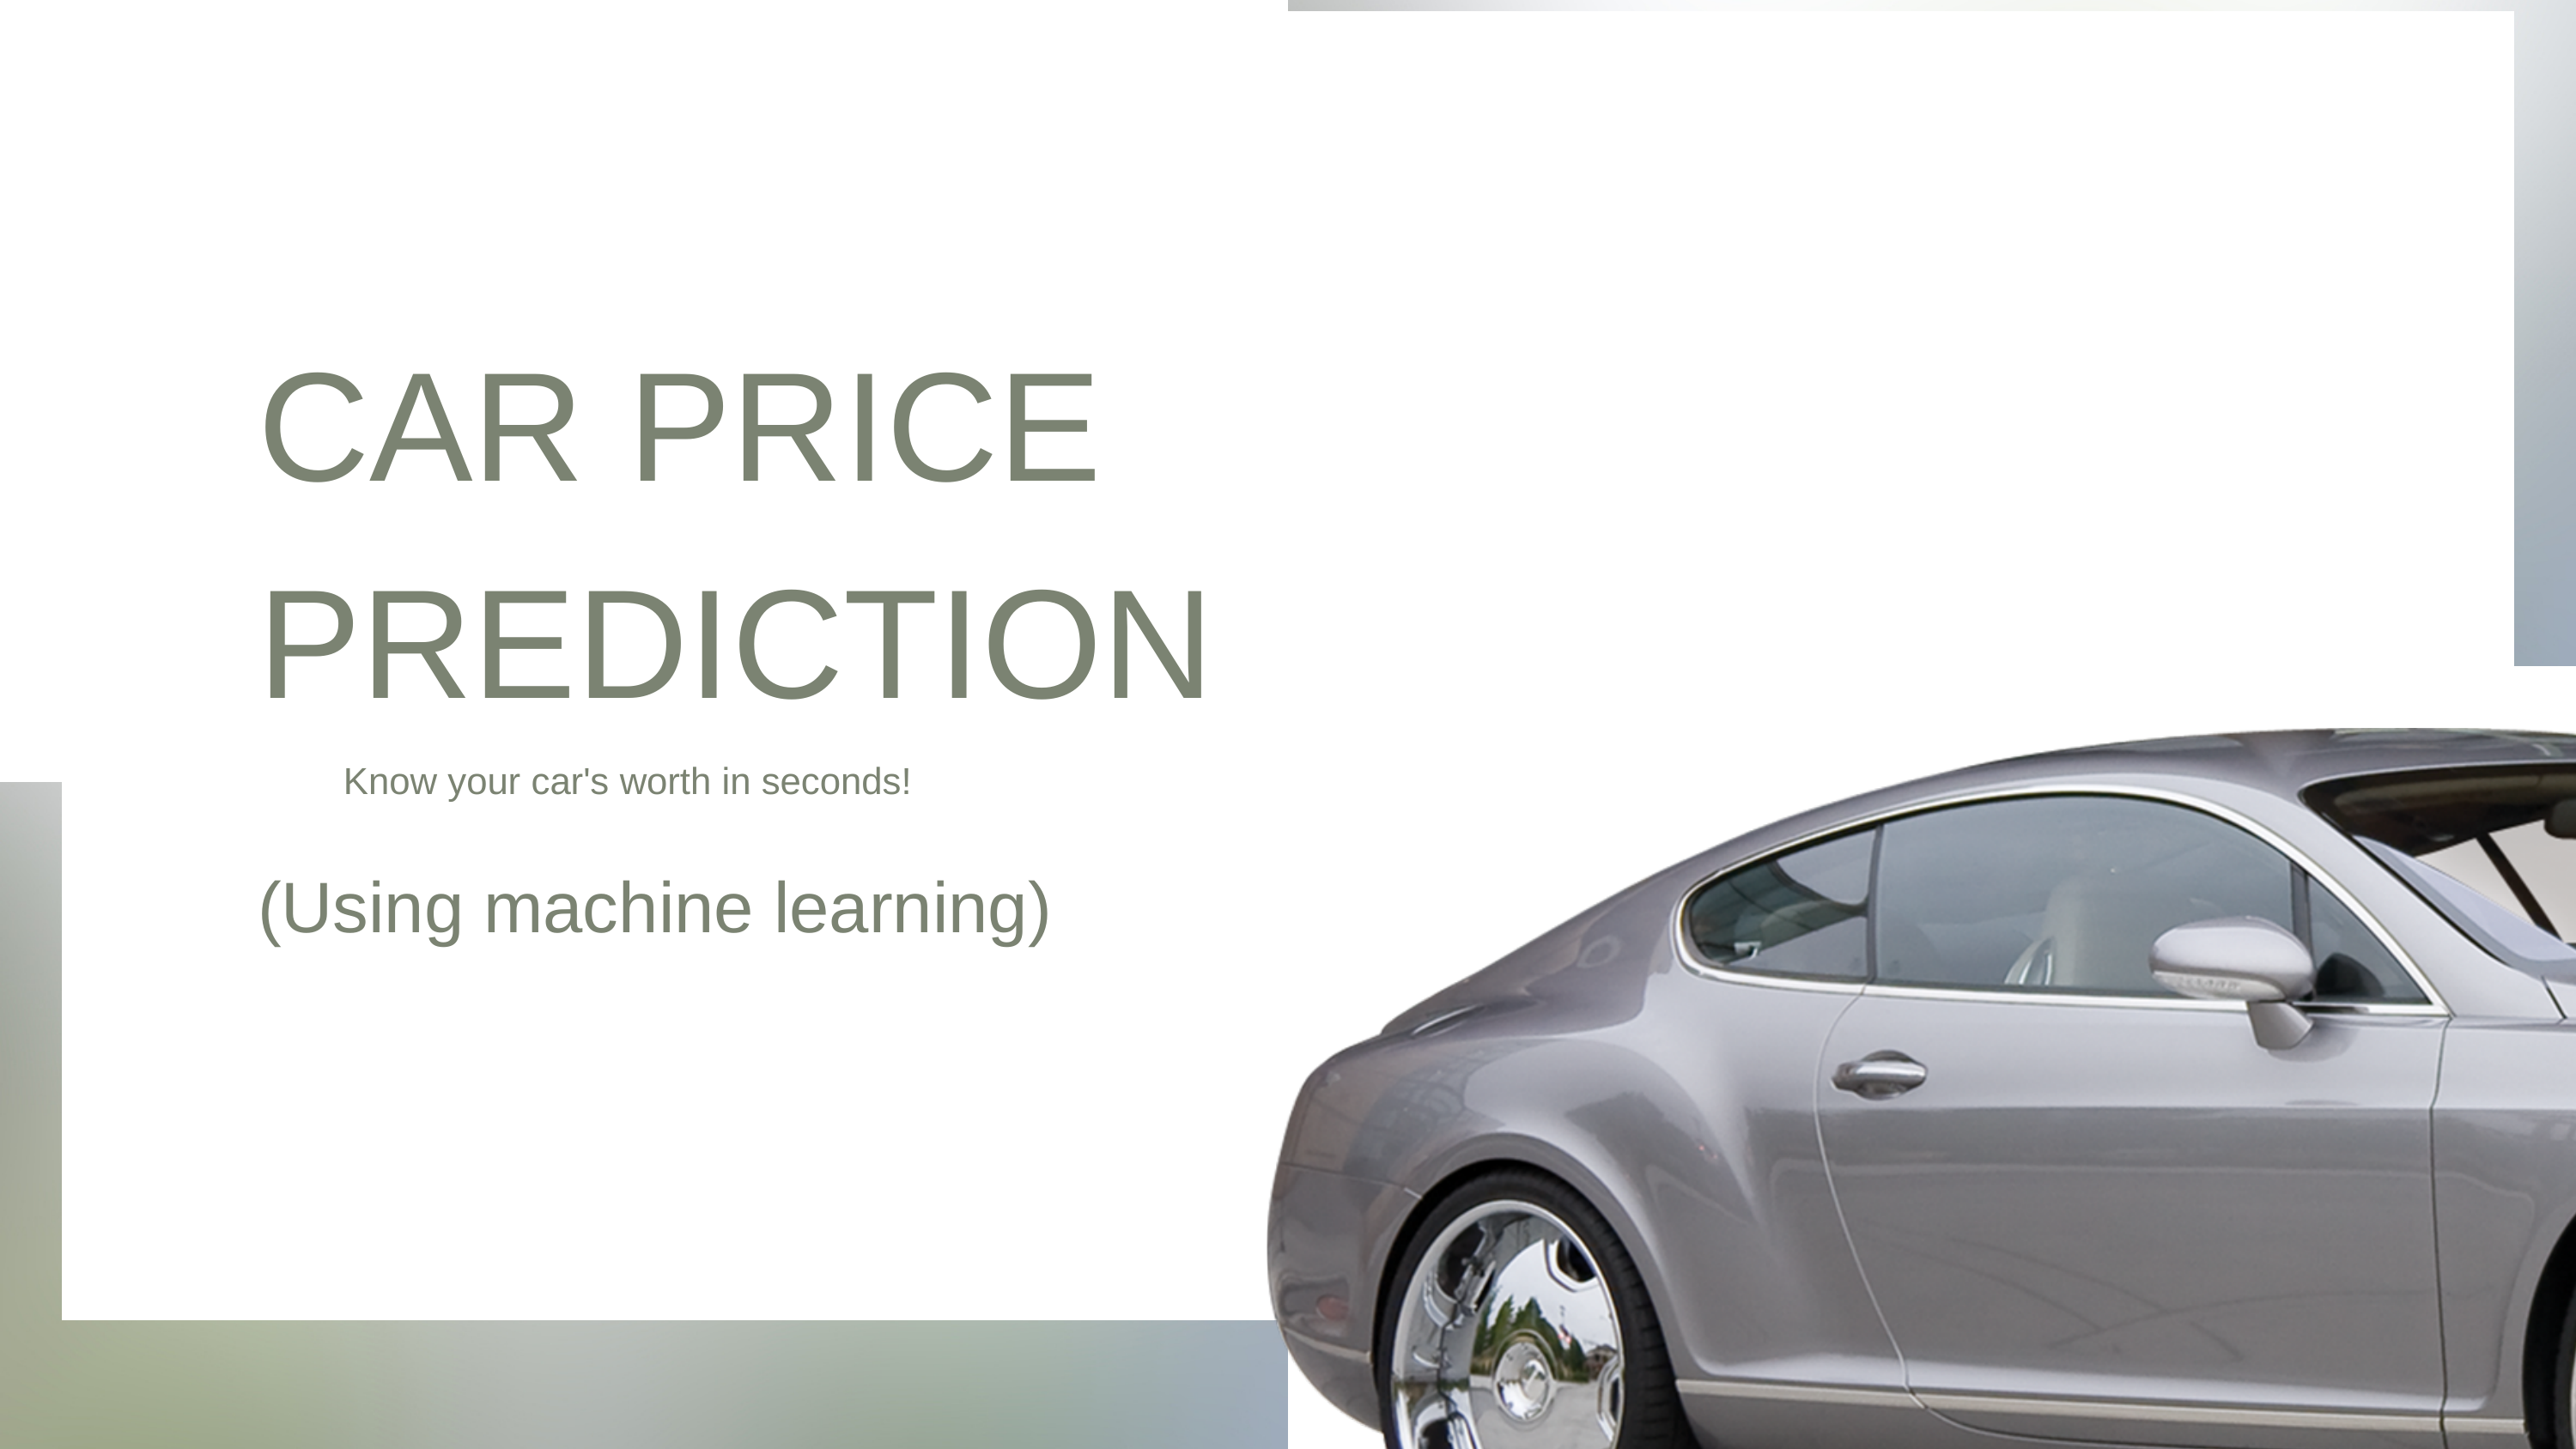

CAR PRICE PREDICTION
(Using machine learning)

Know your car's worth in seconds!